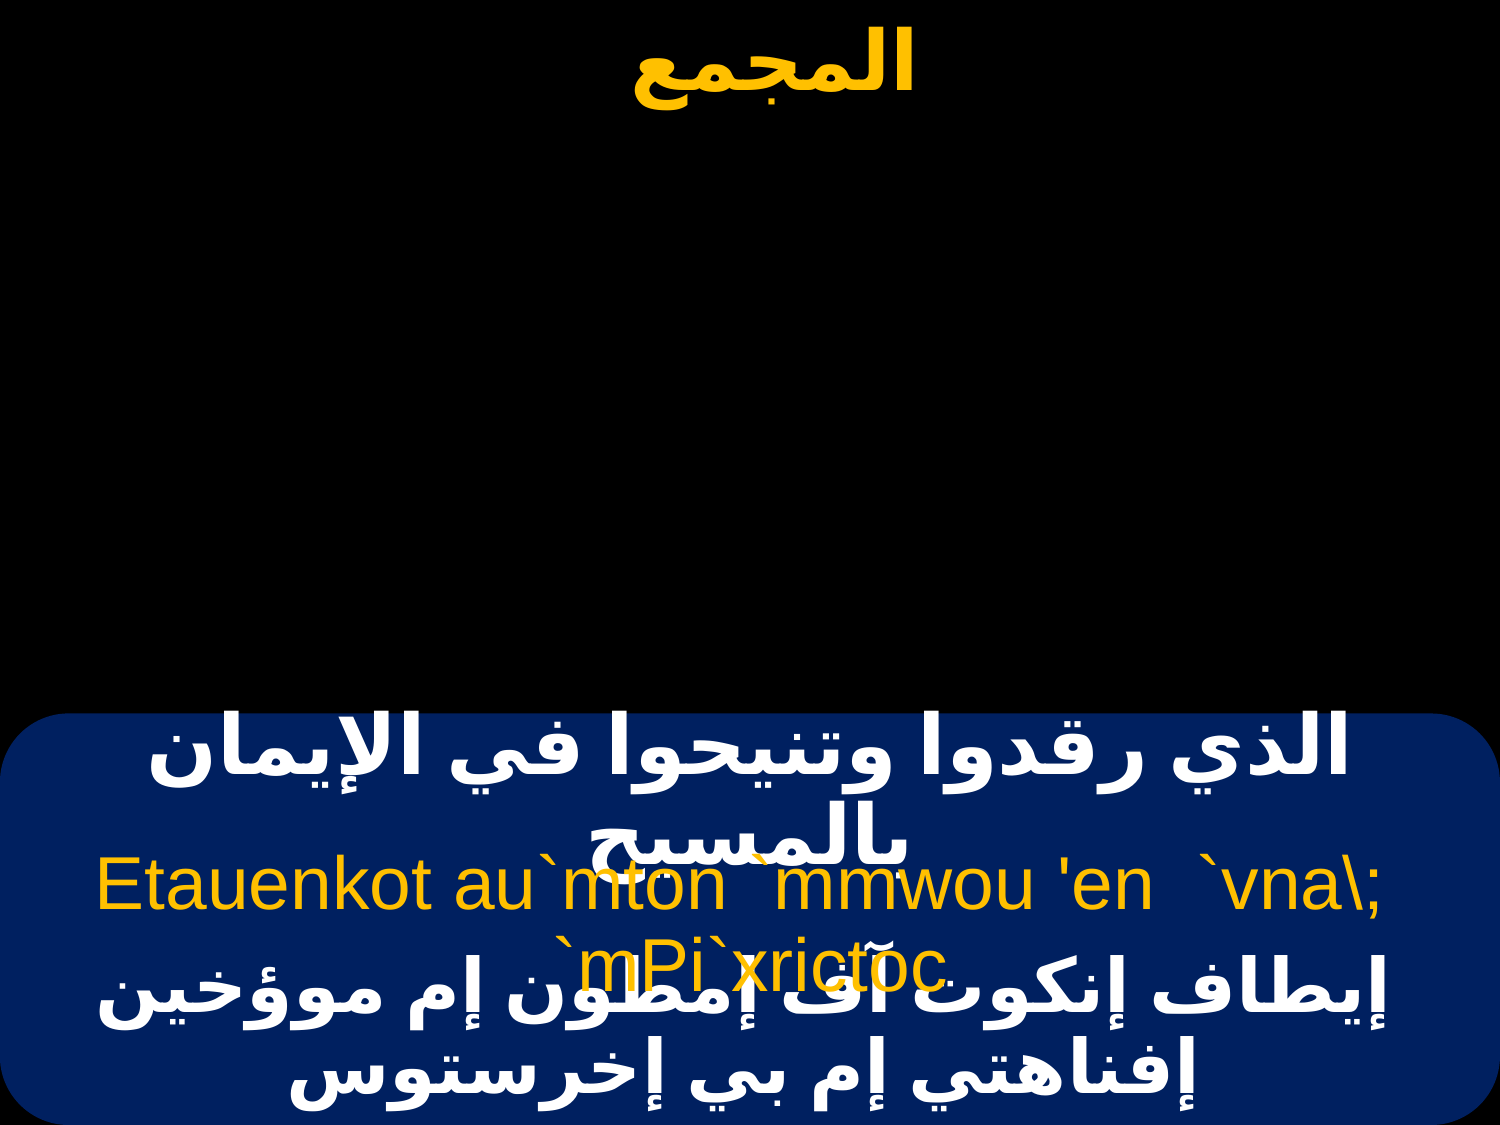

# الذي رقدوا وتنيحوا في الإيمان بالمسيح
Etauenkot au`mton `mmwou 'en  `vna\;  `mPi`xrictoc
إيطاف إنكوت آف إمطون إم موؤخين إفناهتي إم بي إخرستوس